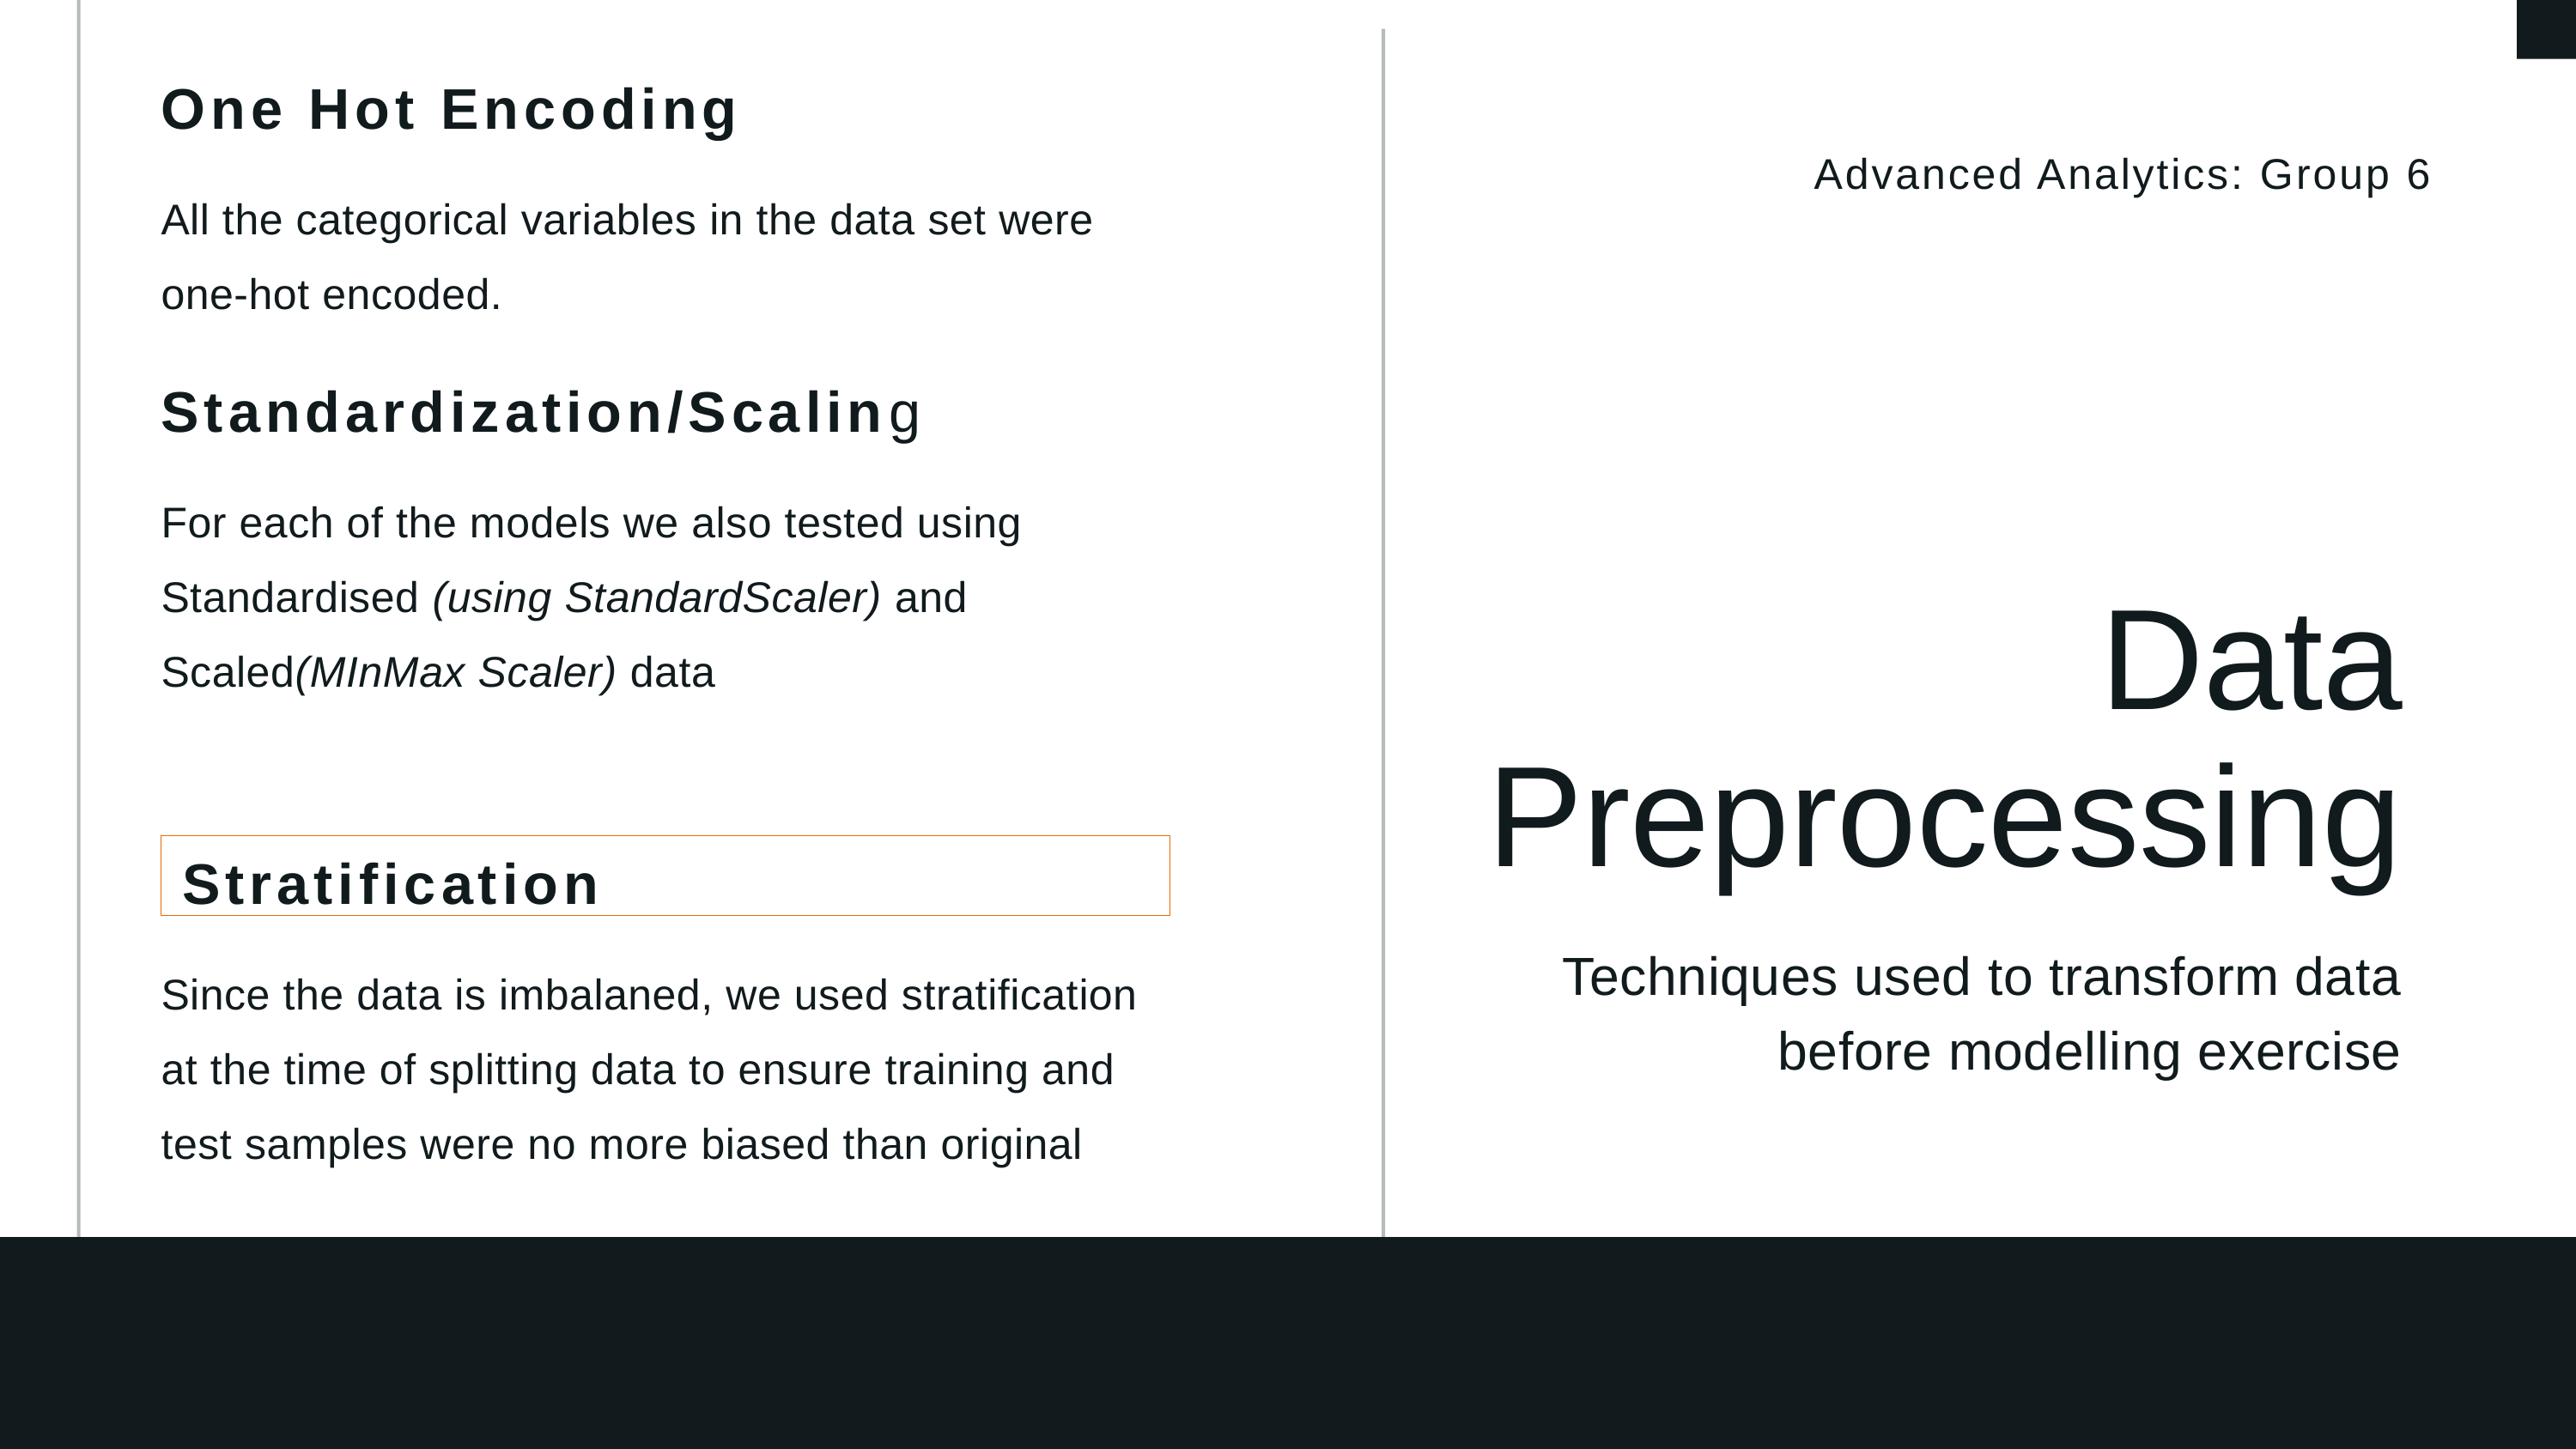

One Hot Encoding
All the categorical variables in the data set were one-hot encoded.
Standardization/Scaling
For each of the models we also tested using Standardised (using StandardScaler) and Scaled(MInMax Scaler) data
 Stratification
Since the data is imbalaned, we used stratification at the time of splitting data to ensure training and test samples were no more biased than original
Advanced Analytics: Group 6
Data Preprocessing
Techniques used to transform data before modelling exercise